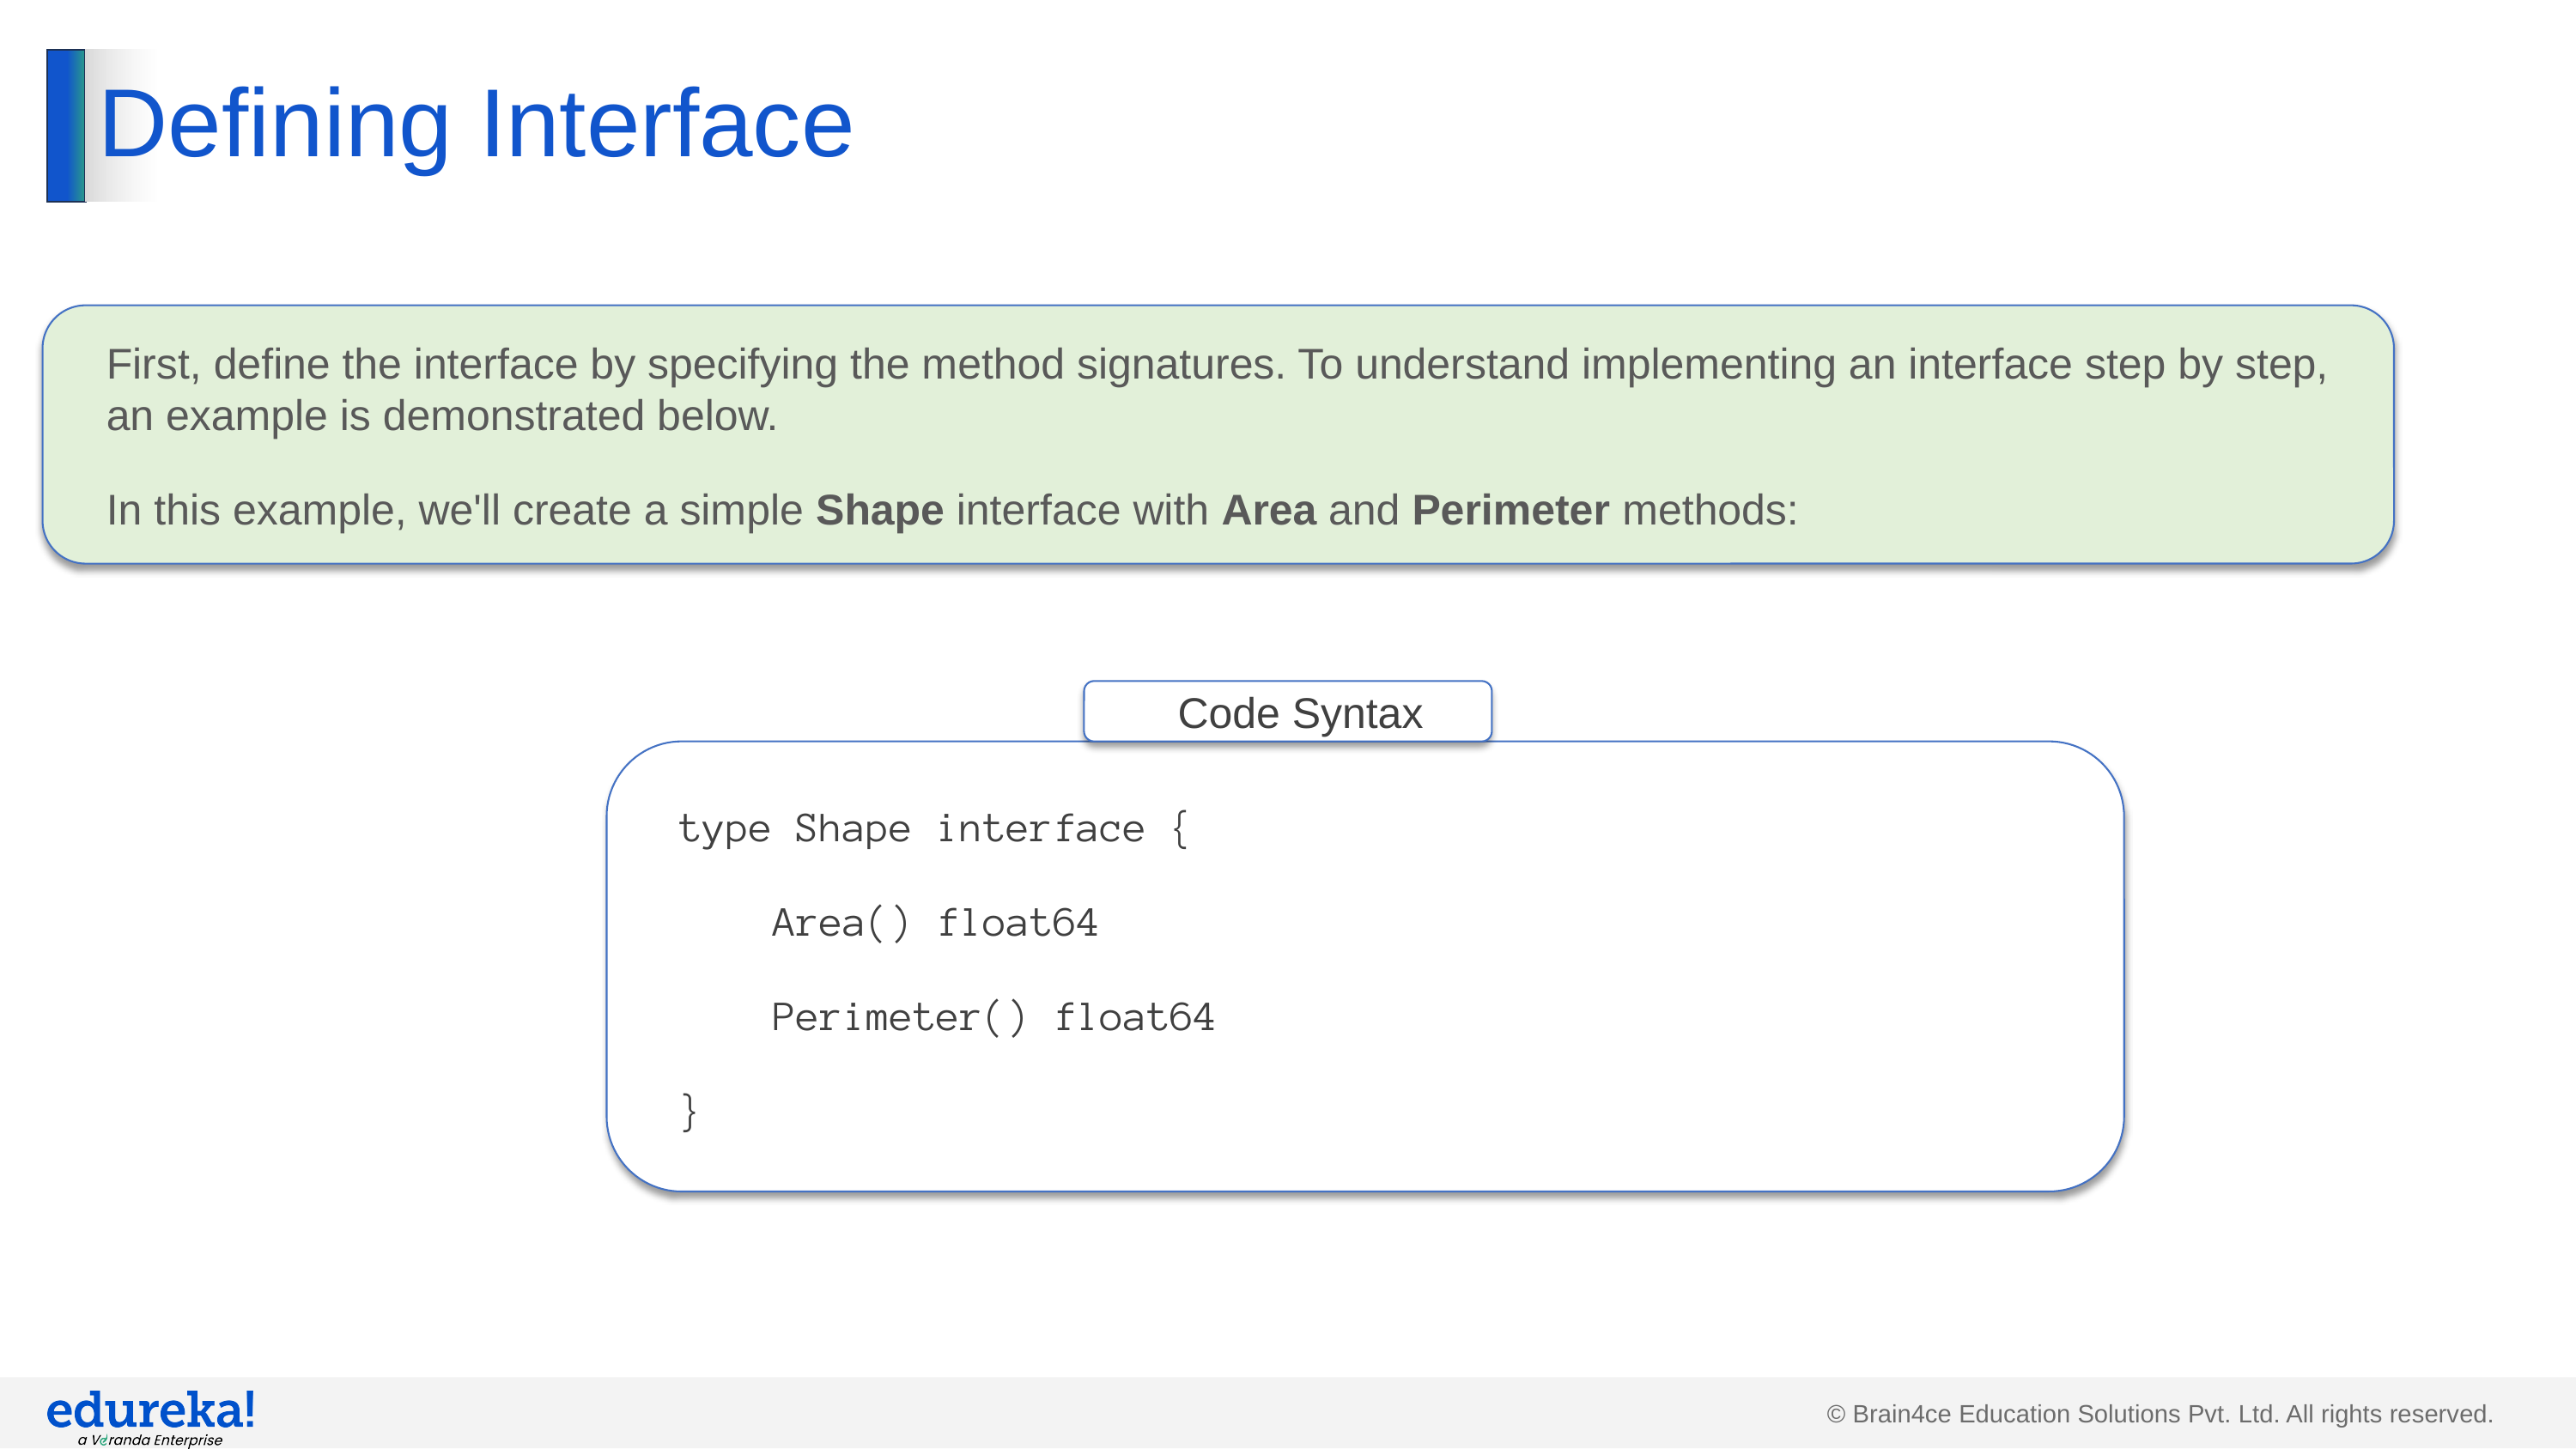

# Defining Interface
First, define the interface by specifying the method signatures. To understand implementing an interface step by step, an example is demonstrated below.
In this example, we'll create a simple Shape interface with Area and Perimeter methods:
Code Syntax
type Shape interface {
    Area() float64
    Perimeter() float64
}